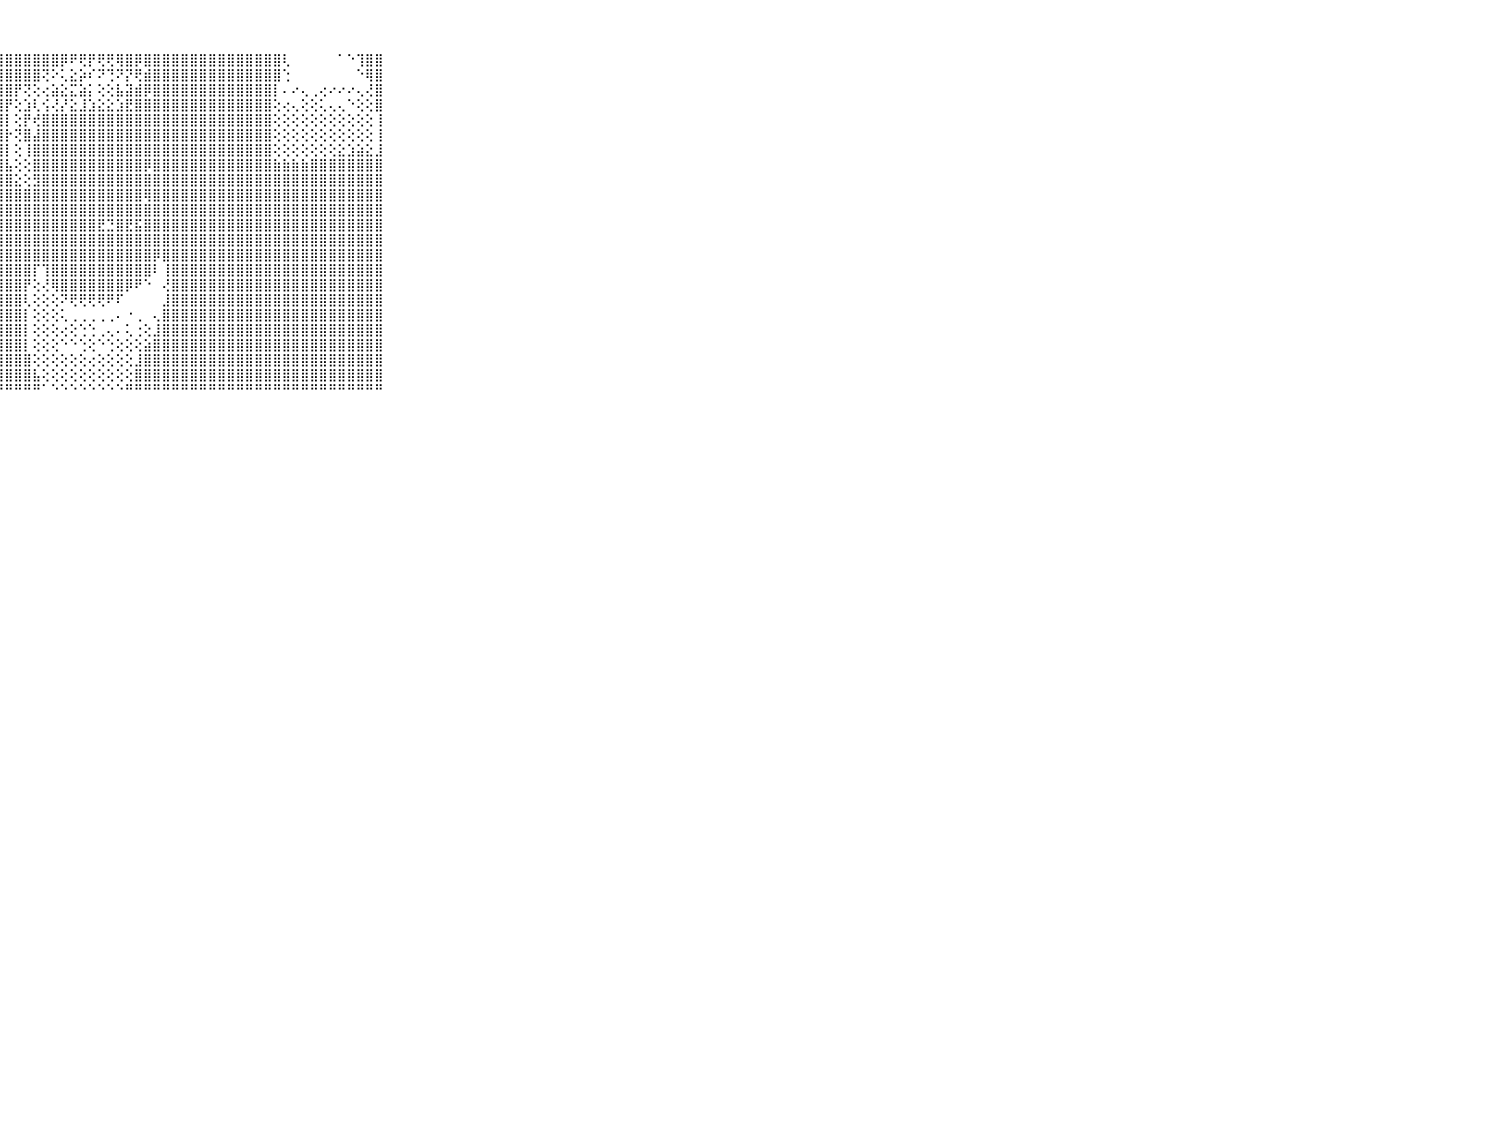

⠀⠀⠀⠀⠀⠀⠀⠀⠀⠀⠀⣿⣿⣿⣿⣿⣿⣿⣿⣿⣿⣿⣿⣿⣿⣿⣿⣿⣿⣿⣿⣿⣿⣿⡿⠟⢟⡟⢟⢟⢿⣿⡿⣿⣿⣿⣿⣿⣿⣿⣿⣿⣿⣿⣿⣿⣿⣿⢇⠀⠀⠀⠀⠀⠁⠑⢹⣿⣿⠀⠀⠀⠀⠀⠀⠀⠀⠀⠀⠀⠀
⠀⠀⠀⠀⠀⠀⠀⠀⠀⠀⠀⣿⣿⣿⣿⣿⣿⣿⣿⣿⣿⣿⣿⣿⣿⣿⣿⣿⣿⣿⣿⣿⢝⠕⢅⣕⡵⠎⠝⢙⠝⡝⢟⣾⣿⣿⣿⣿⣿⣿⣿⣿⣿⣿⣿⣿⣿⣿⢑⠀⠀⠀⠀⠀⠀⠀⠑⢿⣿⠀⠀⠀⠀⠀⠀⠀⠀⠀⠀⠀⠀
⠀⠀⠀⠀⠀⠀⠀⠀⠀⠀⠀⣿⣿⣿⣿⣿⣿⣿⣿⣿⣿⣿⣿⣿⣿⣿⣿⣿⣿⡟⢝⢕⢔⣵⣕⣍⣵⡅⢕⢕⣧⣽⣾⡿⣿⣿⣿⣿⣿⣿⣿⣿⣿⣿⣿⣿⣿⡇⠄⠔⢄⢀⢔⠔⠔⠔⢄⢜⣿⠀⠀⠀⠀⠀⠀⠀⠀⠀⠀⠀⠀
⠀⠀⠀⠀⠀⠀⠀⠀⠀⠀⠀⣿⣿⣿⣿⣿⣿⣿⣿⣿⣿⣿⣿⣿⣿⣿⣿⣿⡟⢕⣱⢇⢪⢜⡜⣕⣸⣱⣕⣕⣱⣟⣿⣿⣿⣿⣿⣿⣿⣿⣿⣿⣿⣿⣿⣿⣿⢕⢔⢄⢕⢕⢅⢄⢄⠑⢕⢕⣿⠀⠀⠀⠀⠀⠀⠀⠀⠀⠀⠀⠀
⠀⠀⠀⠀⠀⠀⠀⠀⠀⠀⠀⣿⣿⣿⣿⣿⣿⣿⣿⣿⣿⣿⣿⣿⣿⣿⣿⣿⡇⢕⡟⢞⣿⣿⣿⣿⣿⣿⣿⣿⣿⣿⣿⣿⣿⣿⣿⣿⣿⣿⣿⣿⣿⣿⣿⣿⣿⢕⢕⢕⢕⢕⢕⢕⢕⢕⢕⢕⢸⠀⠀⠀⠀⠀⠀⠀⠀⠀⠀⠀⠀
⠀⠀⠀⠀⠀⠀⠀⠀⠀⠀⠀⣿⣿⣿⣿⣿⣿⣿⣿⣿⣿⣿⣿⣿⣿⣿⣿⣿⡗⢝⣿⣼⣿⣿⣿⣿⣿⣿⣿⣿⣿⣿⣿⣿⣿⣿⣿⣿⣿⣿⣿⣿⣿⣿⣿⣿⣿⢕⢕⢕⢕⢕⢕⢕⢕⢕⢕⢕⢸⠀⠀⠀⠀⠀⠀⠀⠀⠀⠀⠀⠀
⠀⠀⠀⠀⠀⠀⠀⠀⠀⠀⠀⣿⣿⣿⣿⣿⣿⣿⣿⣿⣿⣿⣿⣿⣿⣿⣿⣿⡇⢕⢸⣿⣿⣿⣿⣿⣿⣿⣿⣿⣿⣿⣿⣿⣿⣿⣿⣿⣿⣿⣿⣿⣿⣿⣿⣿⣿⢕⢕⢕⢕⢕⢕⢕⣕⣱⣵⣕⣸⠀⠀⠀⠀⠀⠀⠀⠀⠀⠀⠀⠀
⠀⠀⠀⠀⠀⠀⠀⠀⠀⠀⠀⣿⣿⣿⣿⣿⣿⣿⣿⣿⣿⣿⣿⣿⣿⣿⣿⣿⣧⢕⢕⣿⣿⣿⣿⣿⣿⣿⣿⣿⣿⣿⣿⡿⣿⣿⣿⣿⣿⣿⣿⣿⣿⣿⣿⣿⣿⣷⣷⣷⣷⣿⣿⣿⣿⣿⣿⣿⣿⠀⠀⠀⠀⠀⠀⠀⠀⠀⠀⠀⠀
⠀⠀⠀⠀⠀⠀⠀⠀⠀⠀⠀⣿⣿⣿⣿⣿⣿⣿⣿⣿⣿⣿⣿⣿⣿⣿⣿⣿⣿⣕⢕⣻⣿⣿⣿⣿⣿⣿⣿⣿⣿⣿⣿⣿⣿⣿⣿⣿⣿⣿⣿⣿⣿⣿⣿⣿⣿⣿⣿⣿⣿⣿⣿⣿⣿⣿⣿⣿⣿⠀⠀⠀⠀⠀⠀⠀⠀⠀⠀⠀⠀
⠀⠀⠀⠀⠀⠀⠀⠀⠀⠀⠀⣿⣿⣿⣿⣿⣿⣿⣿⣿⣿⣿⣿⣿⣿⣿⣿⣿⣿⣿⣿⣿⣿⣿⣿⣿⣿⣿⣿⣿⣿⣿⣿⢿⣿⣿⣿⣿⣿⣿⣿⣿⣿⣿⣿⣿⣿⣿⣿⣿⣿⣿⣿⣿⣿⣿⣿⣿⣿⠀⠀⠀⠀⠀⠀⠀⠀⠀⠀⠀⠀
⠀⠀⠀⠀⠀⠀⠀⠀⠀⠀⠀⣿⣿⣿⣿⣿⣿⣿⣿⣿⣿⣿⣿⣿⣿⣿⣿⣿⣿⣿⣿⣿⣿⣿⣿⣿⣿⣿⣿⣿⣿⣿⣿⣿⣿⣿⣿⣿⣿⣿⣿⣿⣿⣿⣿⣿⣿⣿⣿⣿⣿⣿⣿⣿⣿⣿⣿⣿⣿⠀⠀⠀⠀⠀⠀⠀⠀⠀⠀⠀⠀
⠀⠀⠀⠀⠀⠀⠀⠀⠀⠀⠀⣿⣿⣿⣿⣿⣿⣿⣿⣿⣿⣿⣿⣿⣿⣿⣿⣿⣿⣿⣿⣿⣿⣿⣿⣿⣿⣿⣟⣙⣿⣟⣯⣿⣿⣿⣿⣿⣿⣿⣿⣿⣿⣿⣿⣿⣿⣿⣿⣿⣿⣿⣿⣿⣿⣿⣿⣿⣿⠀⠀⠀⠀⠀⠀⠀⠀⠀⠀⠀⠀
⠀⠀⠀⠀⠀⠀⠀⠀⠀⠀⠀⣿⣿⣿⣿⣿⣿⣿⣿⣿⣿⣿⣿⣿⣿⣿⣿⣿⣿⣿⣿⣿⣿⣿⣿⣿⣿⣿⣿⣿⣿⣿⣿⣿⣿⣿⣿⣿⣿⣿⣿⣿⣿⣿⣿⣿⣿⣿⣿⣿⣿⣿⣿⣿⣿⣿⣿⣿⣿⠀⠀⠀⠀⠀⠀⠀⠀⠀⠀⠀⠀
⠀⠀⠀⠀⠀⠀⠀⠀⠀⠀⠀⣿⣿⣿⣿⣿⣿⣿⣿⣿⣿⣿⣿⣿⣿⣿⣿⣿⣿⣿⣿⣿⣿⣿⣿⣿⣿⣿⣿⣿⣿⣿⣿⣿⡿⣿⣿⣿⣿⣿⣿⣿⣿⣿⣿⣿⣿⣿⣿⣿⣿⣿⣿⣿⣿⣿⣿⣿⣿⠀⠀⠀⠀⠀⠀⠀⠀⠀⠀⠀⠀
⠀⠀⠀⠀⠀⠀⠀⠀⠀⠀⠀⣿⣿⣿⣿⣿⣿⣿⣿⣿⣿⣿⣿⣿⣿⣿⣿⣿⣿⣿⣿⡏⢹⣿⣿⣿⣿⣿⣿⣿⣿⣿⣿⣿⠇⢸⣿⣿⣿⣿⣿⣿⣿⣿⣿⣿⣿⣿⣿⣿⣿⣿⣿⣿⣿⣿⣿⣿⣿⠀⠀⠀⠀⠀⠀⠀⠀⠀⠀⠀⠀
⠀⠀⠀⠀⠀⠀⠀⠀⠀⠀⠀⣿⣿⣿⣿⣿⣿⣿⣿⣿⣿⣿⣿⣿⣿⣿⣿⣿⣿⣿⡟⢕⢜⢿⣿⣿⣿⣿⣿⣿⣿⡿⠟⠑⠀⢜⣿⣿⣿⣿⣿⣿⣿⣿⣿⣿⣿⣿⣿⣿⣿⣿⣿⣿⣿⣿⣿⣿⣿⠀⠀⠀⠀⠀⠀⠀⠀⠀⠀⠀⠀
⠀⠀⠀⠀⠀⠀⠀⠀⠀⠀⠀⣿⣿⣿⣿⣿⣿⣿⣿⣿⣿⣿⣿⣿⣿⣿⣿⣿⣿⣿⢇⢕⢕⢕⠝⢟⢟⢟⢟⠟⠏⠀⠀⠀⠀⣸⣿⣿⣿⣿⣿⣿⣿⣿⣿⣿⣿⣿⣿⣿⣿⣿⣿⣿⣿⣿⣿⣿⣿⠀⠀⠀⠀⠀⠀⠀⠀⠀⠀⠀⠀
⠀⠀⠀⠀⠀⠀⠀⠀⠀⠀⠀⣿⣿⣿⣿⣿⣿⣿⣿⣿⣿⣿⣿⣿⣿⣿⣿⣿⣿⣿⡇⢕⢕⢕⢅⢀⢀⢀⢀⢀⠄⠐⢀⠀⢄⣿⣿⣿⣿⣿⣿⣿⣿⣿⣿⣿⣿⣿⣿⣿⣿⣿⣿⣿⣿⣿⣿⣿⣿⠀⠀⠀⠀⠀⠀⠀⠀⠀⠀⠀⠀
⠀⠀⠀⠀⠀⠀⠀⠀⠀⠀⠀⣿⣿⣿⣿⣿⣿⣿⣿⣿⣿⣿⣿⣿⣿⣿⣿⣿⣿⣿⡇⢕⢕⢕⢔⢕⢑⢑⢀⢄⠄⢅⢐⢕⣸⣿⣿⣿⣿⣿⣿⣿⣿⣿⣿⣿⣿⣿⣿⣿⣿⣿⣿⣿⣿⣿⣿⣿⣿⠀⠀⠀⠀⠀⠀⠀⠀⠀⠀⠀⠀
⠀⠀⠀⠀⠀⠀⠀⠀⠀⠀⠀⣿⣿⣿⣿⣿⣿⣿⣿⣿⣿⣿⣿⣿⣿⣿⣿⣿⣿⣿⡇⢕⢕⢕⠑⠑⢑⢕⠑⢑⢕⢕⢕⣵⣿⣿⣿⣿⣿⣿⣿⣿⣿⣿⣿⣿⣿⣿⣿⣿⣿⣿⣿⣿⣿⣿⣿⣿⣿⠀⠀⠀⠀⠀⠀⠀⠀⠀⠀⠀⠀
⠀⠀⠀⠀⠀⠀⠀⠀⠀⠀⠀⣿⣿⣿⣿⣿⣿⣿⣿⣿⣿⣿⣿⣿⣿⣿⣿⣿⣿⣿⣿⢕⢕⢕⢕⢕⢕⢔⢕⢕⢕⢕⣸⣿⣿⣿⣿⣿⣿⣿⣿⣿⣿⣿⣿⣿⣿⣿⣿⣿⣿⣿⣿⣿⣿⣿⣿⣿⣿⠀⠀⠀⠀⠀⠀⠀⠀⠀⠀⠀⠀
⠀⠀⠀⠀⠀⠀⠀⠀⠀⠀⠀⣿⣿⣿⣿⣿⣿⣿⣿⣿⣿⣿⣿⣿⣿⣿⣿⣿⣿⣿⣿⣧⢕⢕⢕⢕⢕⢕⢕⢕⢕⢕⣿⣿⣿⣿⣿⣿⣿⣿⣿⣿⣿⣿⣿⣿⣿⣿⣿⣿⣿⣿⣿⣿⣿⣿⣿⣿⣿⠀⠀⠀⠀⠀⠀⠀⠀⠀⠀⠀⠀
⠀⠀⠀⠀⠀⠀⠀⠀⠀⠀⠀⠛⠛⠛⠛⠛⠛⠛⠛⠛⠛⠛⠛⠛⠛⠛⠛⠛⠛⠛⠛⠛⠁⠑⠑⠑⠑⠑⠑⠑⠑⠛⠛⠛⠛⠛⠛⠛⠛⠛⠛⠛⠛⠛⠛⠛⠛⠛⠛⠛⠛⠛⠛⠛⠛⠛⠛⠛⠛⠀⠀⠀⠀⠀⠀⠀⠀⠀⠀⠀⠀